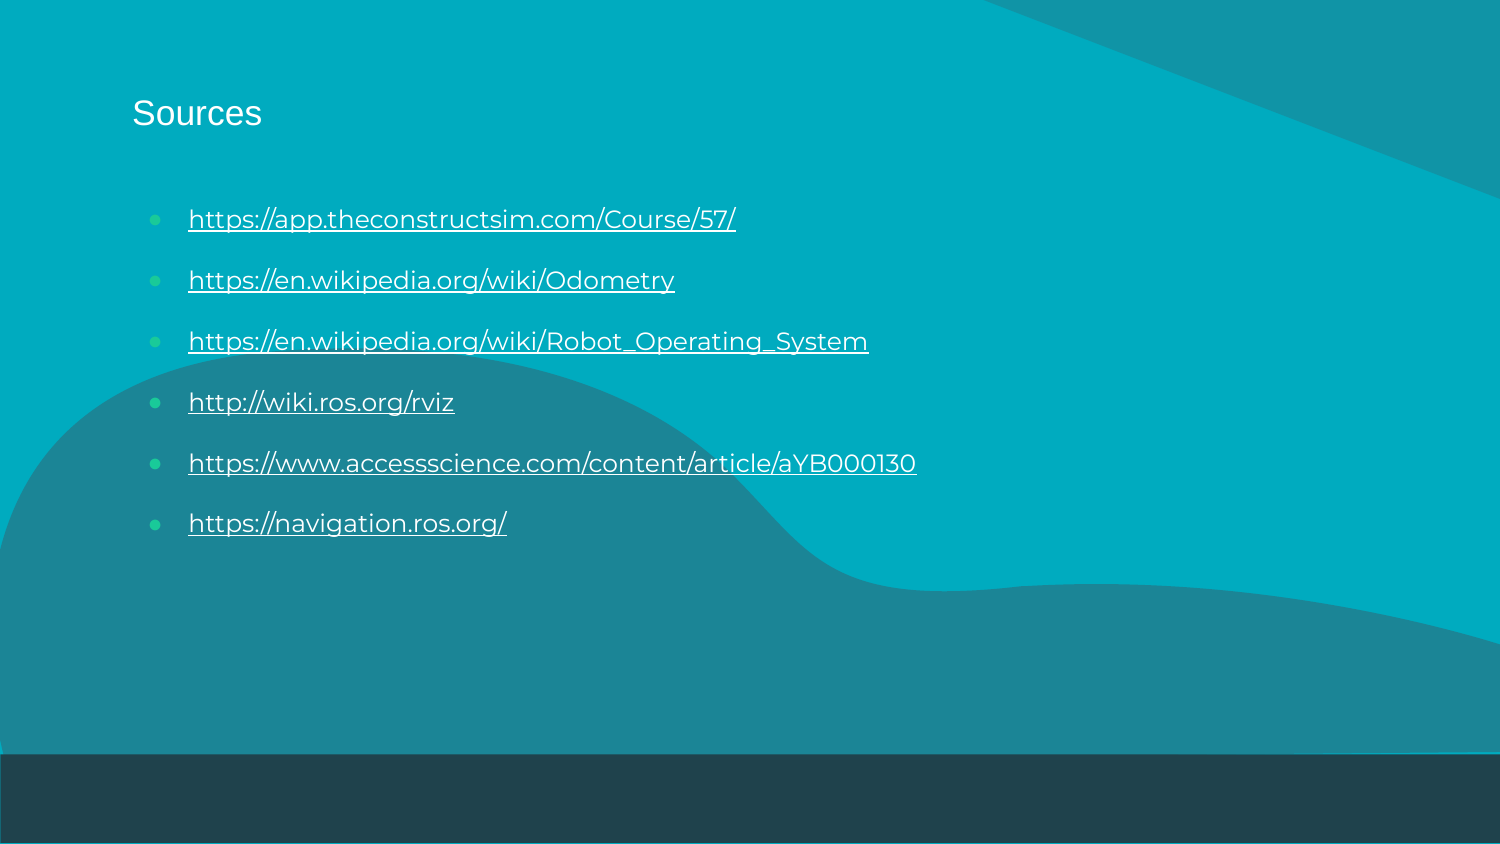

# Sources
https://app.theconstructsim.com/Course/57/
https://en.wikipedia.org/wiki/Odometry
https://en.wikipedia.org/wiki/Robot_Operating_System
http://wiki.ros.org/rviz
https://www.accessscience.com/content/article/aYB000130
https://navigation.ros.org/